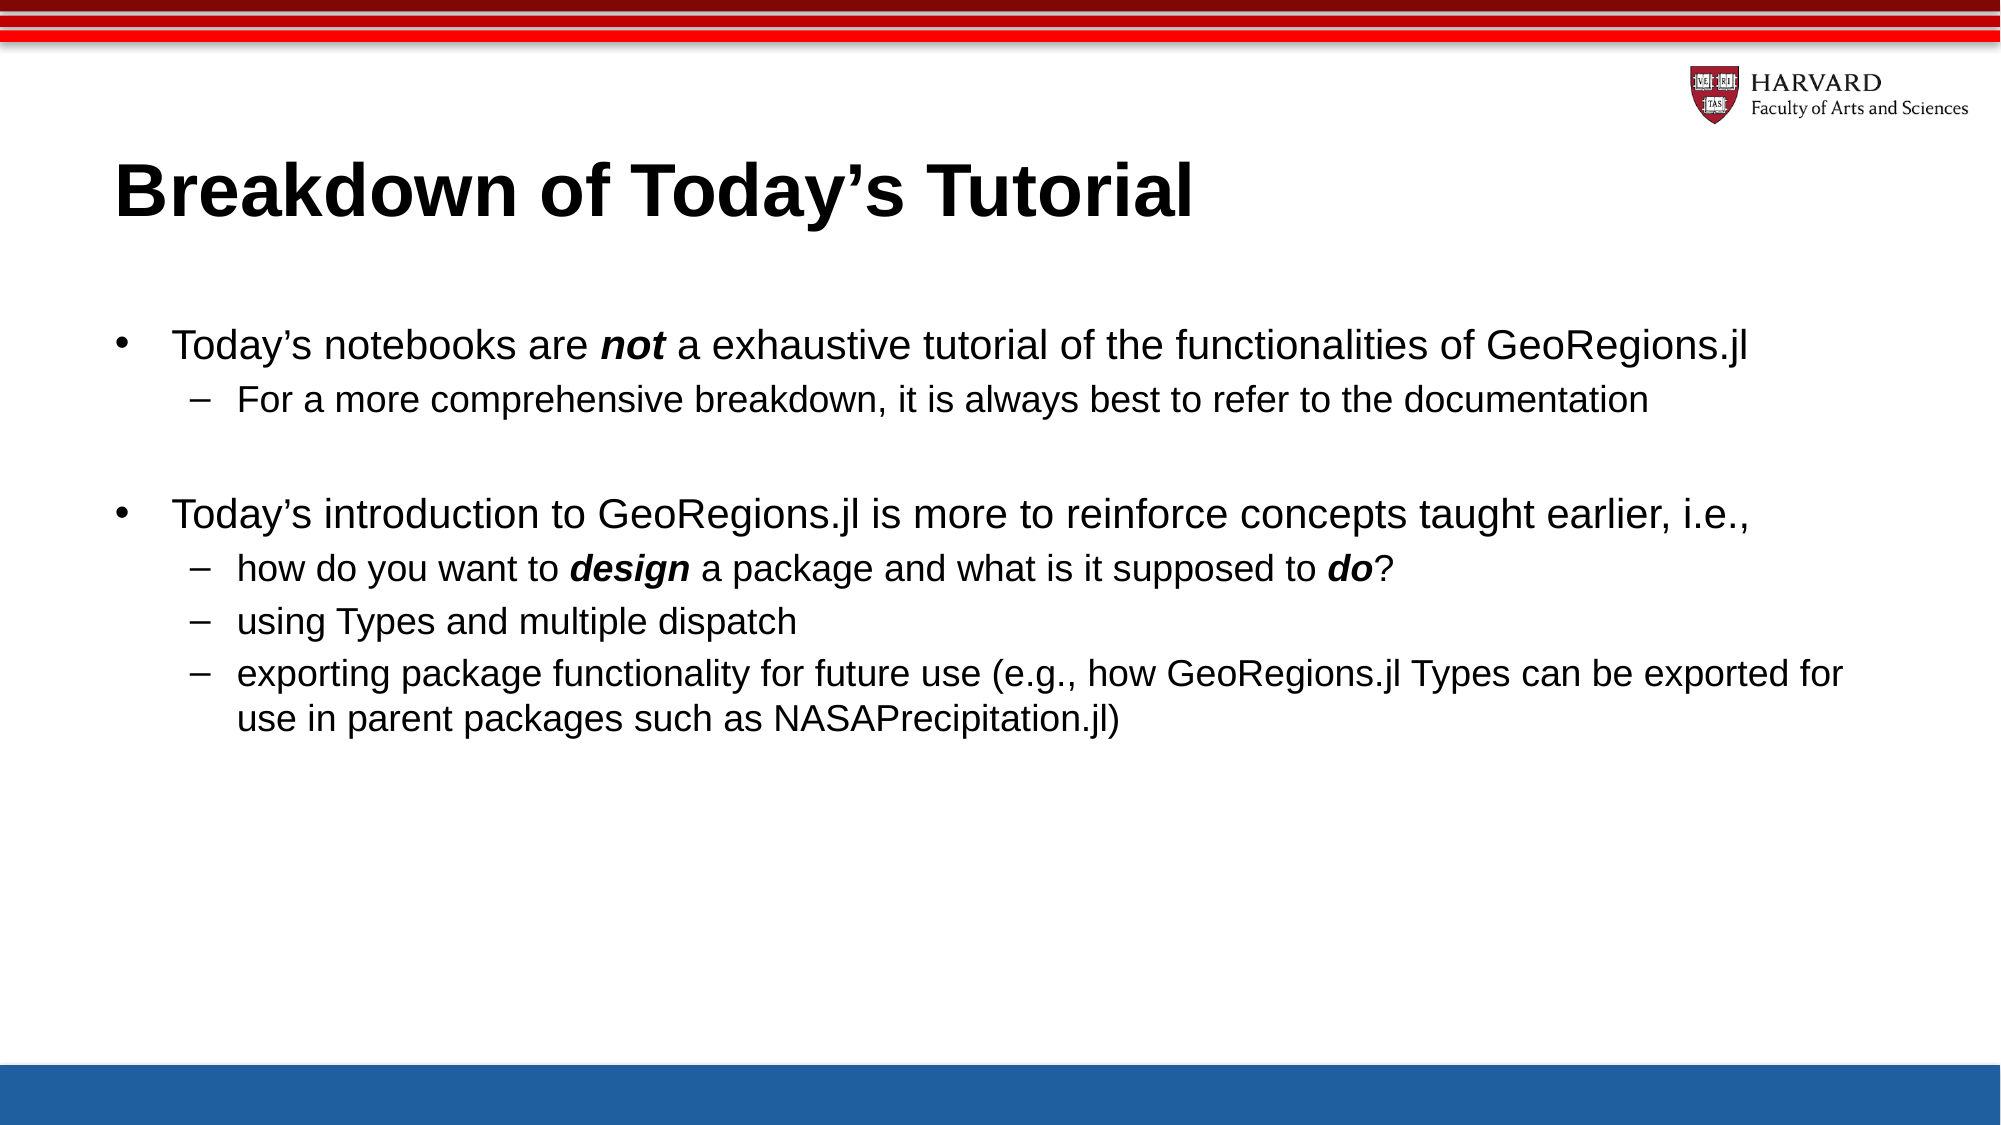

# Breakdown of Today’s Tutorial
Today’s notebooks are not a exhaustive tutorial of the functionalities of GeoRegions.jl
For a more comprehensive breakdown, it is always best to refer to the documentation

Today’s introduction to GeoRegions.jl is more to reinforce concepts taught earlier, i.e.,
how do you want to design a package and what is it supposed to do?
using Types and multiple dispatch
exporting package functionality for future use (e.g., how GeoRegions.jl Types can be exported for use in parent packages such as NASAPrecipitation.jl)